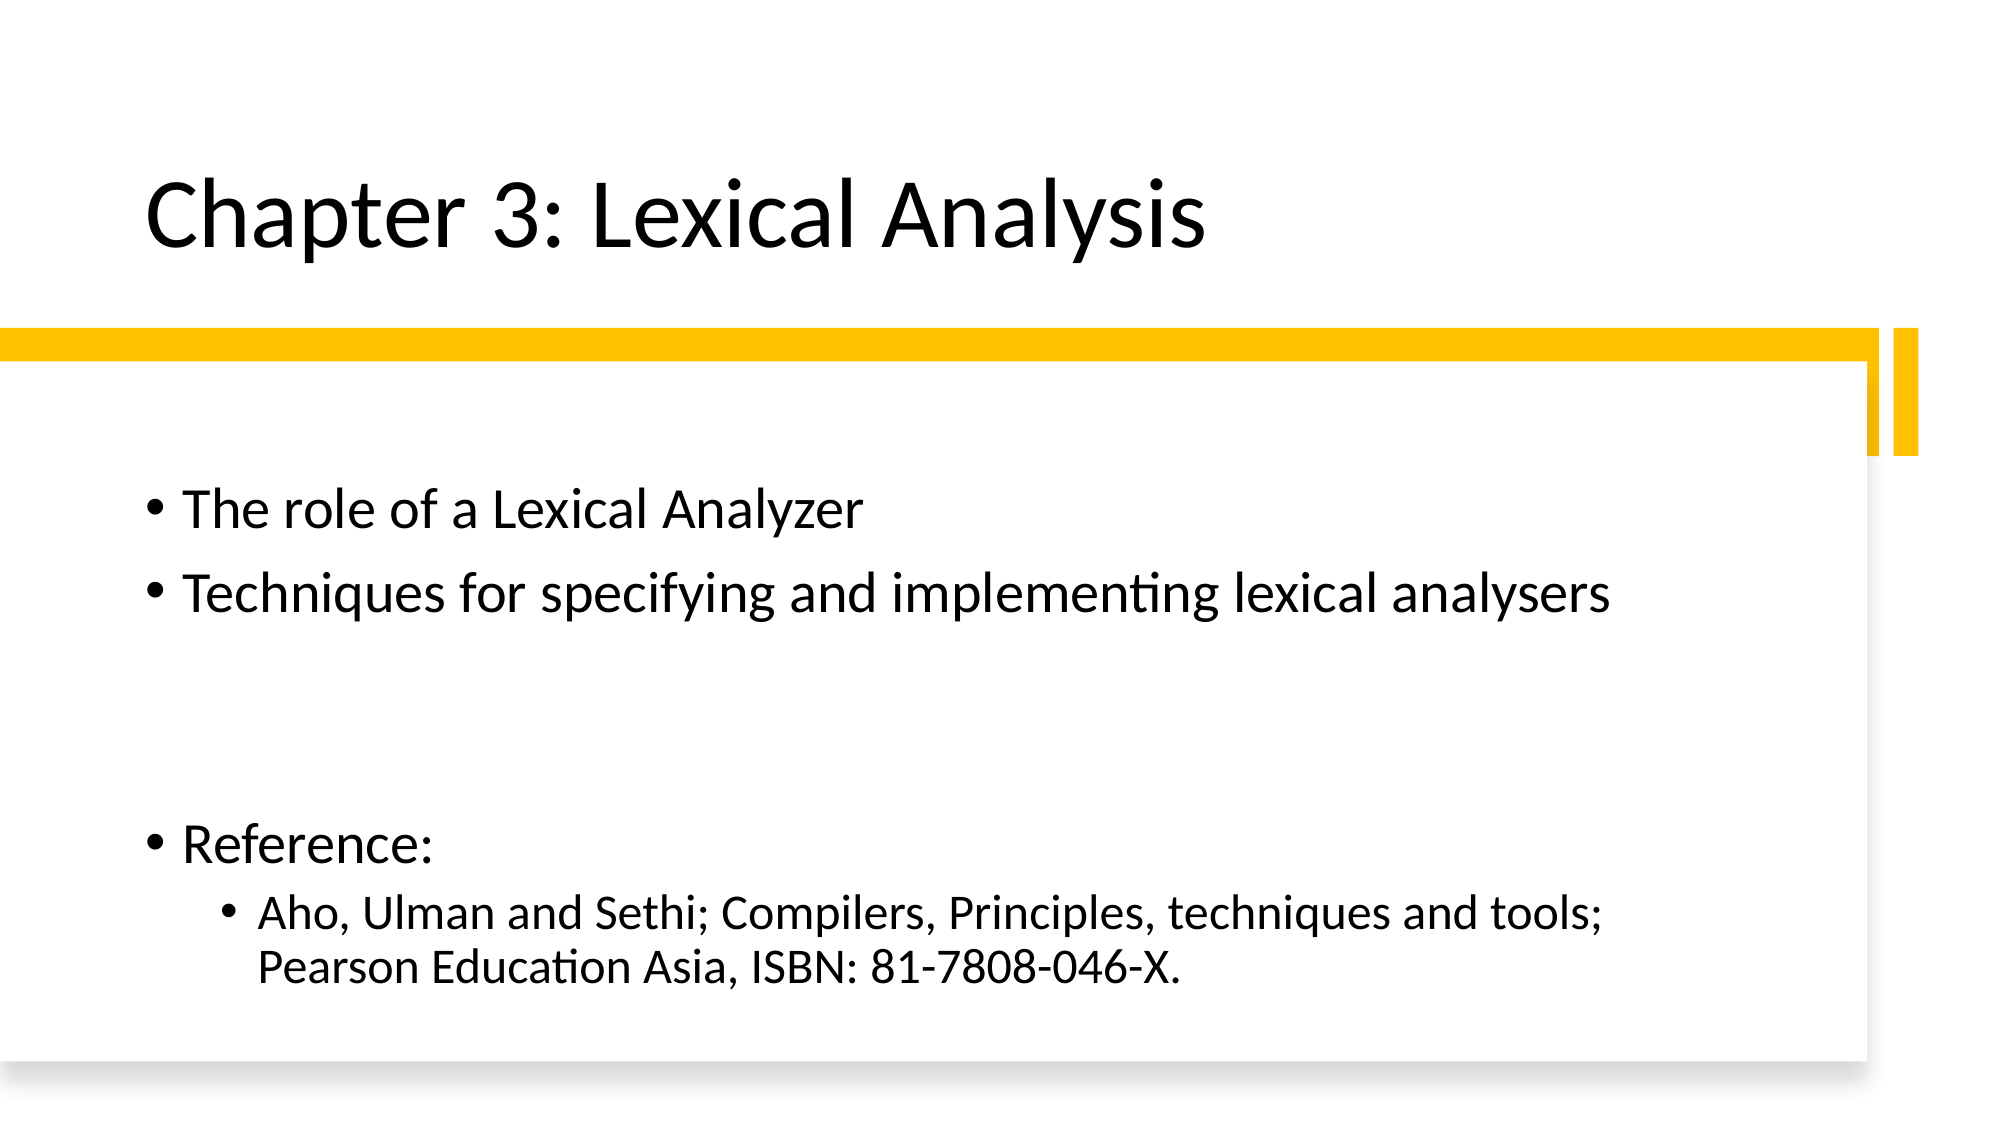

# Chapter 3: Lexical Analysis

The role of a Lexical Analyzer
Techniques for specifying and implementing lexical analysers

Reference:
Aho, Ulman and Sethi; Compilers, Principles, techniques and tools; Pearson Education Asia, ISBN: 81-7808-046-X.